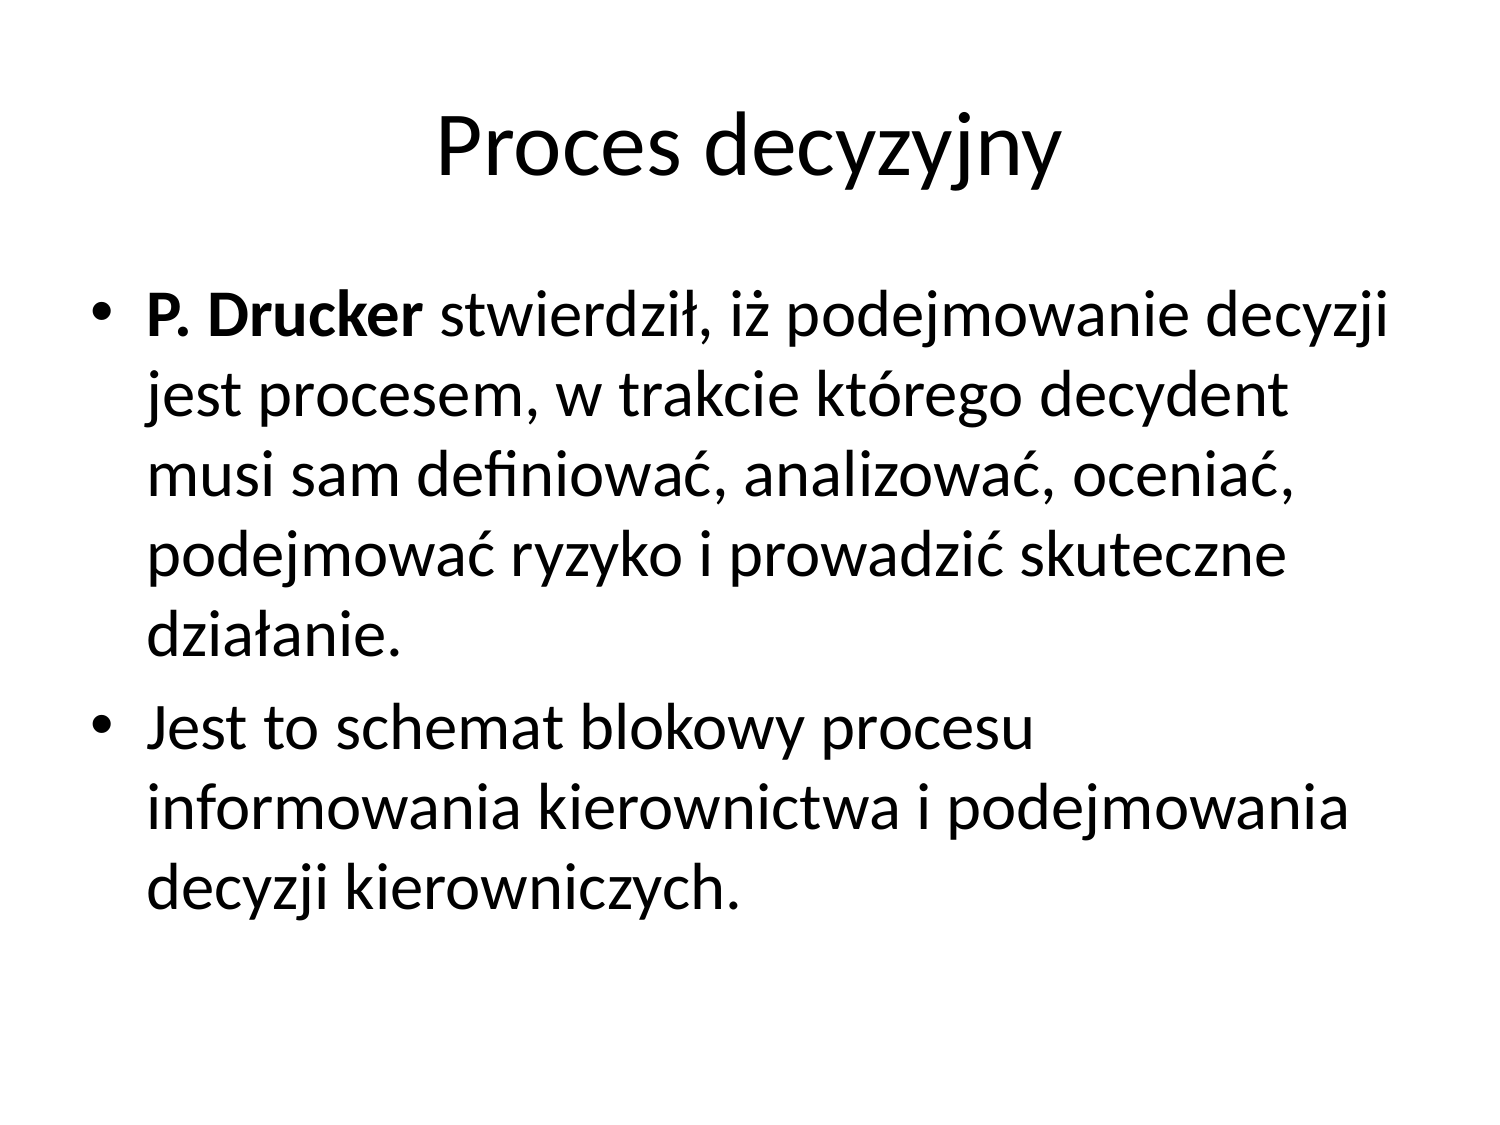

# Proces decyzyjny
P. Drucker stwierdził, iż podejmowanie decyzji jest procesem, w trakcie którego decydent musi sam definiować, analizować, oceniać, podejmować ryzyko i prowadzić skuteczne działanie.
Jest to schemat blokowy procesu  informowania kierownictwa i podejmowania decyzji kierowniczych.